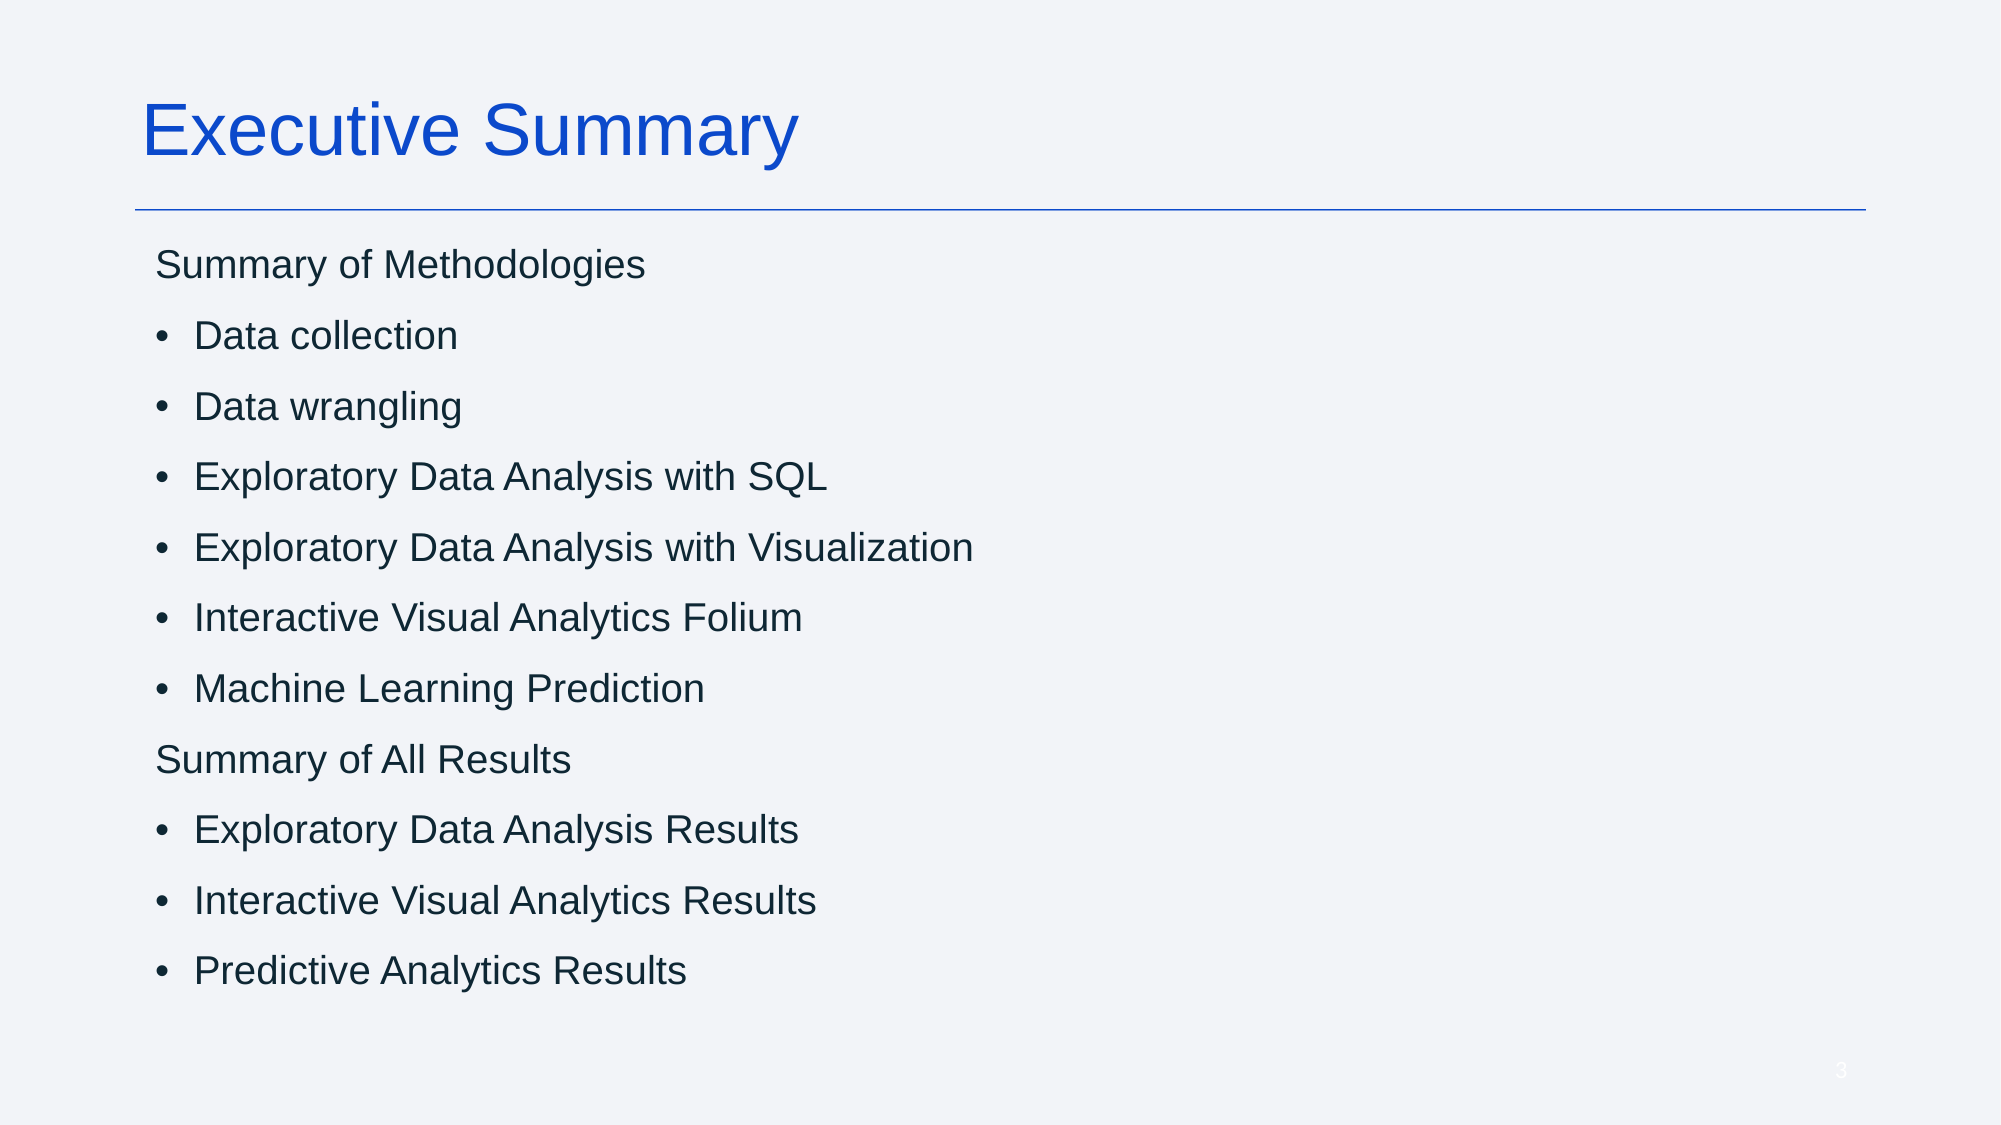

Executive Summary
Summary of Methodologies
Data collection
Data wrangling
Exploratory Data Analysis with SQL
Exploratory Data Analysis with Visualization
Interactive Visual Analytics Folium
Machine Learning Prediction
Summary of All Results
Exploratory Data Analysis Results
Interactive Visual Analytics Results
Predictive Analytics Results

3